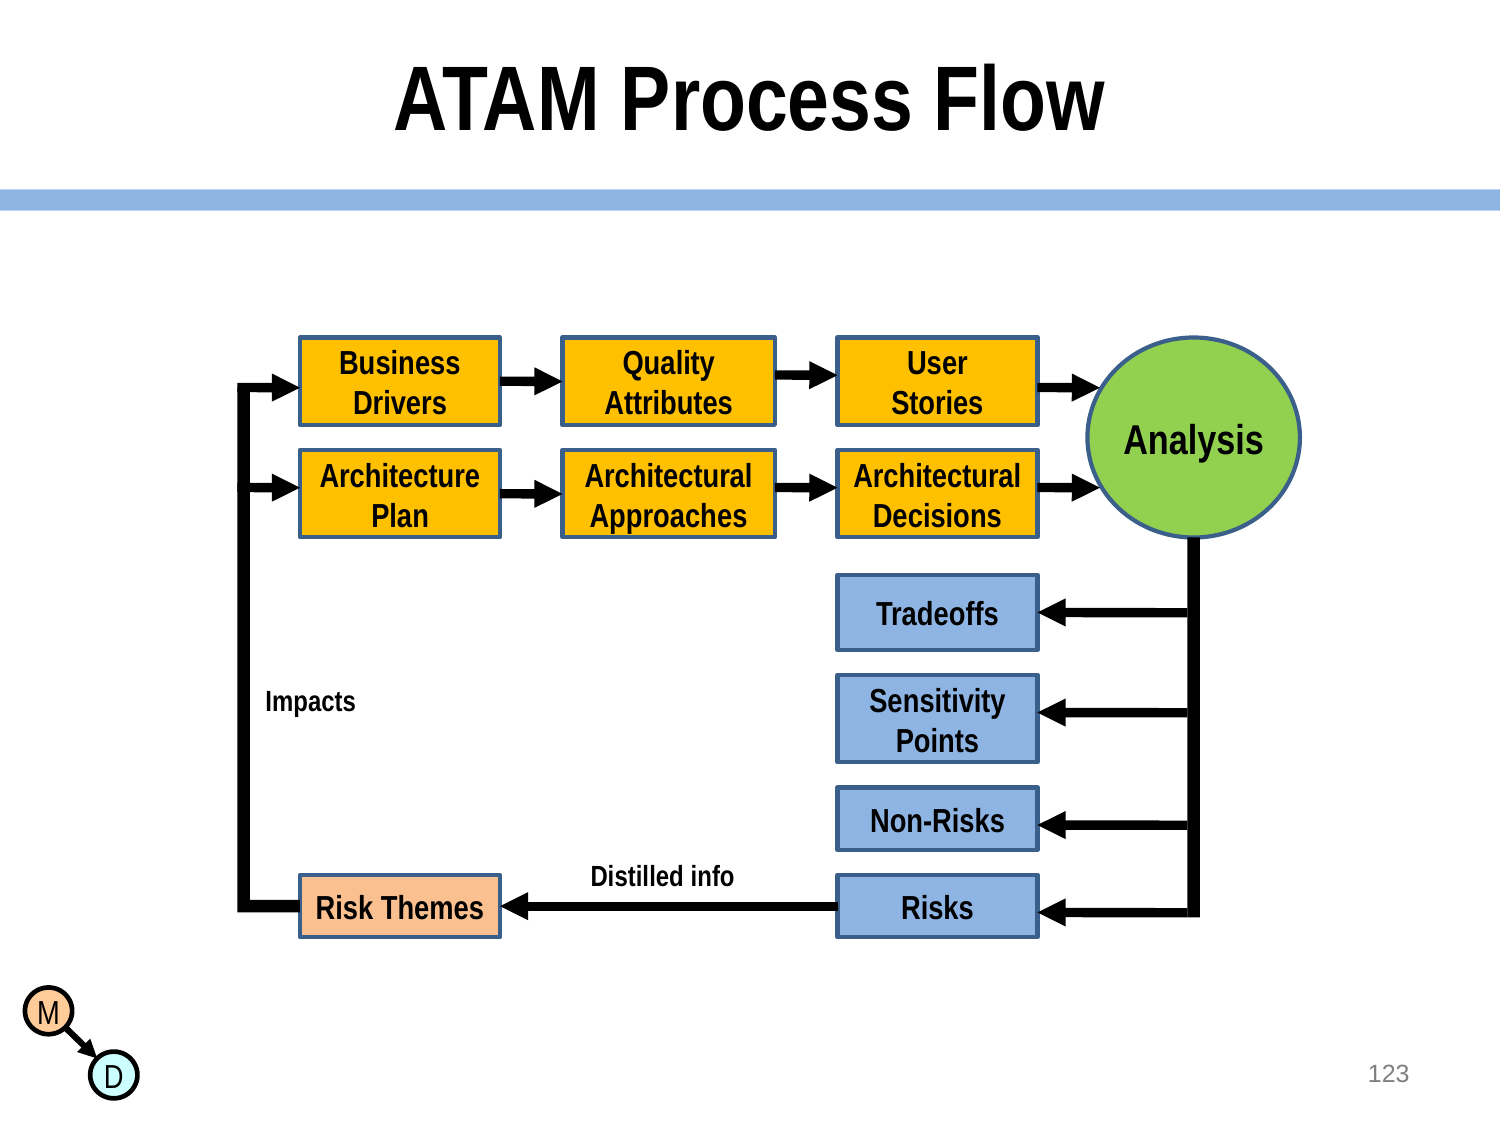

# ATAM Process Flow

Business
Drivers
Quality
Attributes
User
Stories
Analysis

Architecture
Plan
Architectural
Approaches
Architectural
Decisions

Tradeoffs
Impacts
Sensitivity
Points
Non-Risks
Distilled info
Risk Themes
Risks

123